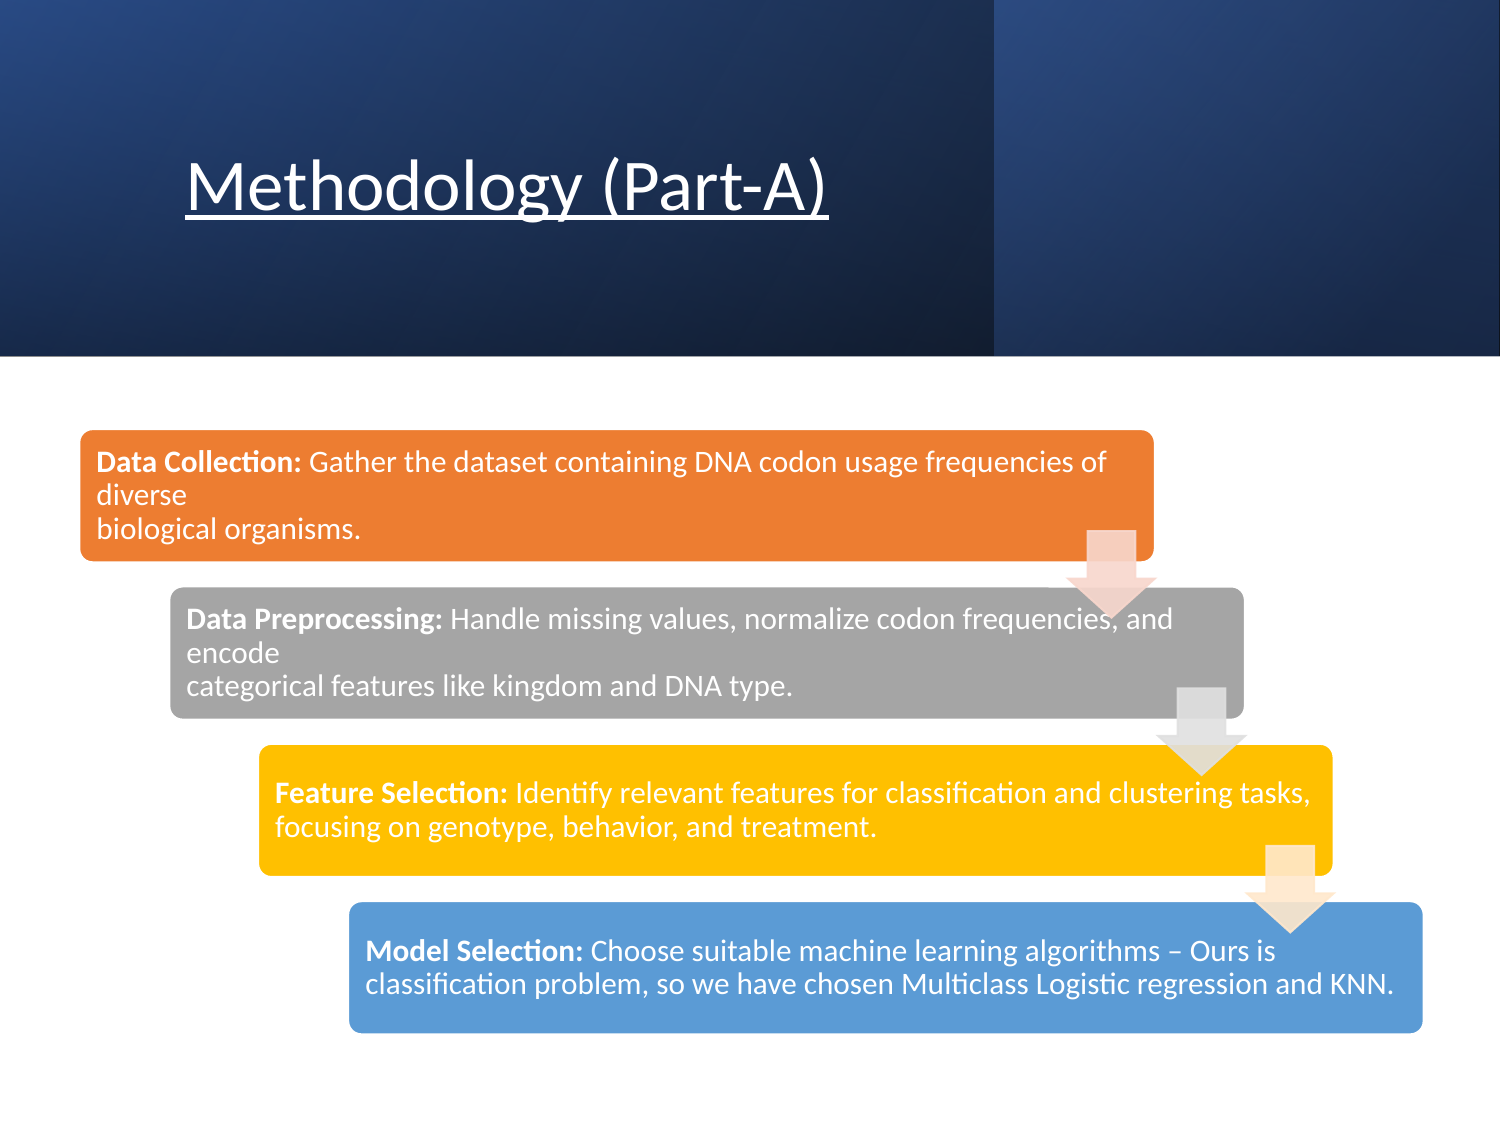

# Methodology (Part-A)
Data Collection: Gather the dataset containing DNA codon usage frequencies of diverse
biological organisms.
Data Preprocessing: Handle missing values, normalize codon frequencies, and encode
categorical features like kingdom and DNA type.
Feature Selection: Identify relevant features for classification and clustering tasks,
focusing on genotype, behavior, and treatment.
Model Selection: Choose suitable machine learning algorithms – Ours is classification problem, so we have chosen Multiclass Logistic regression and KNN.